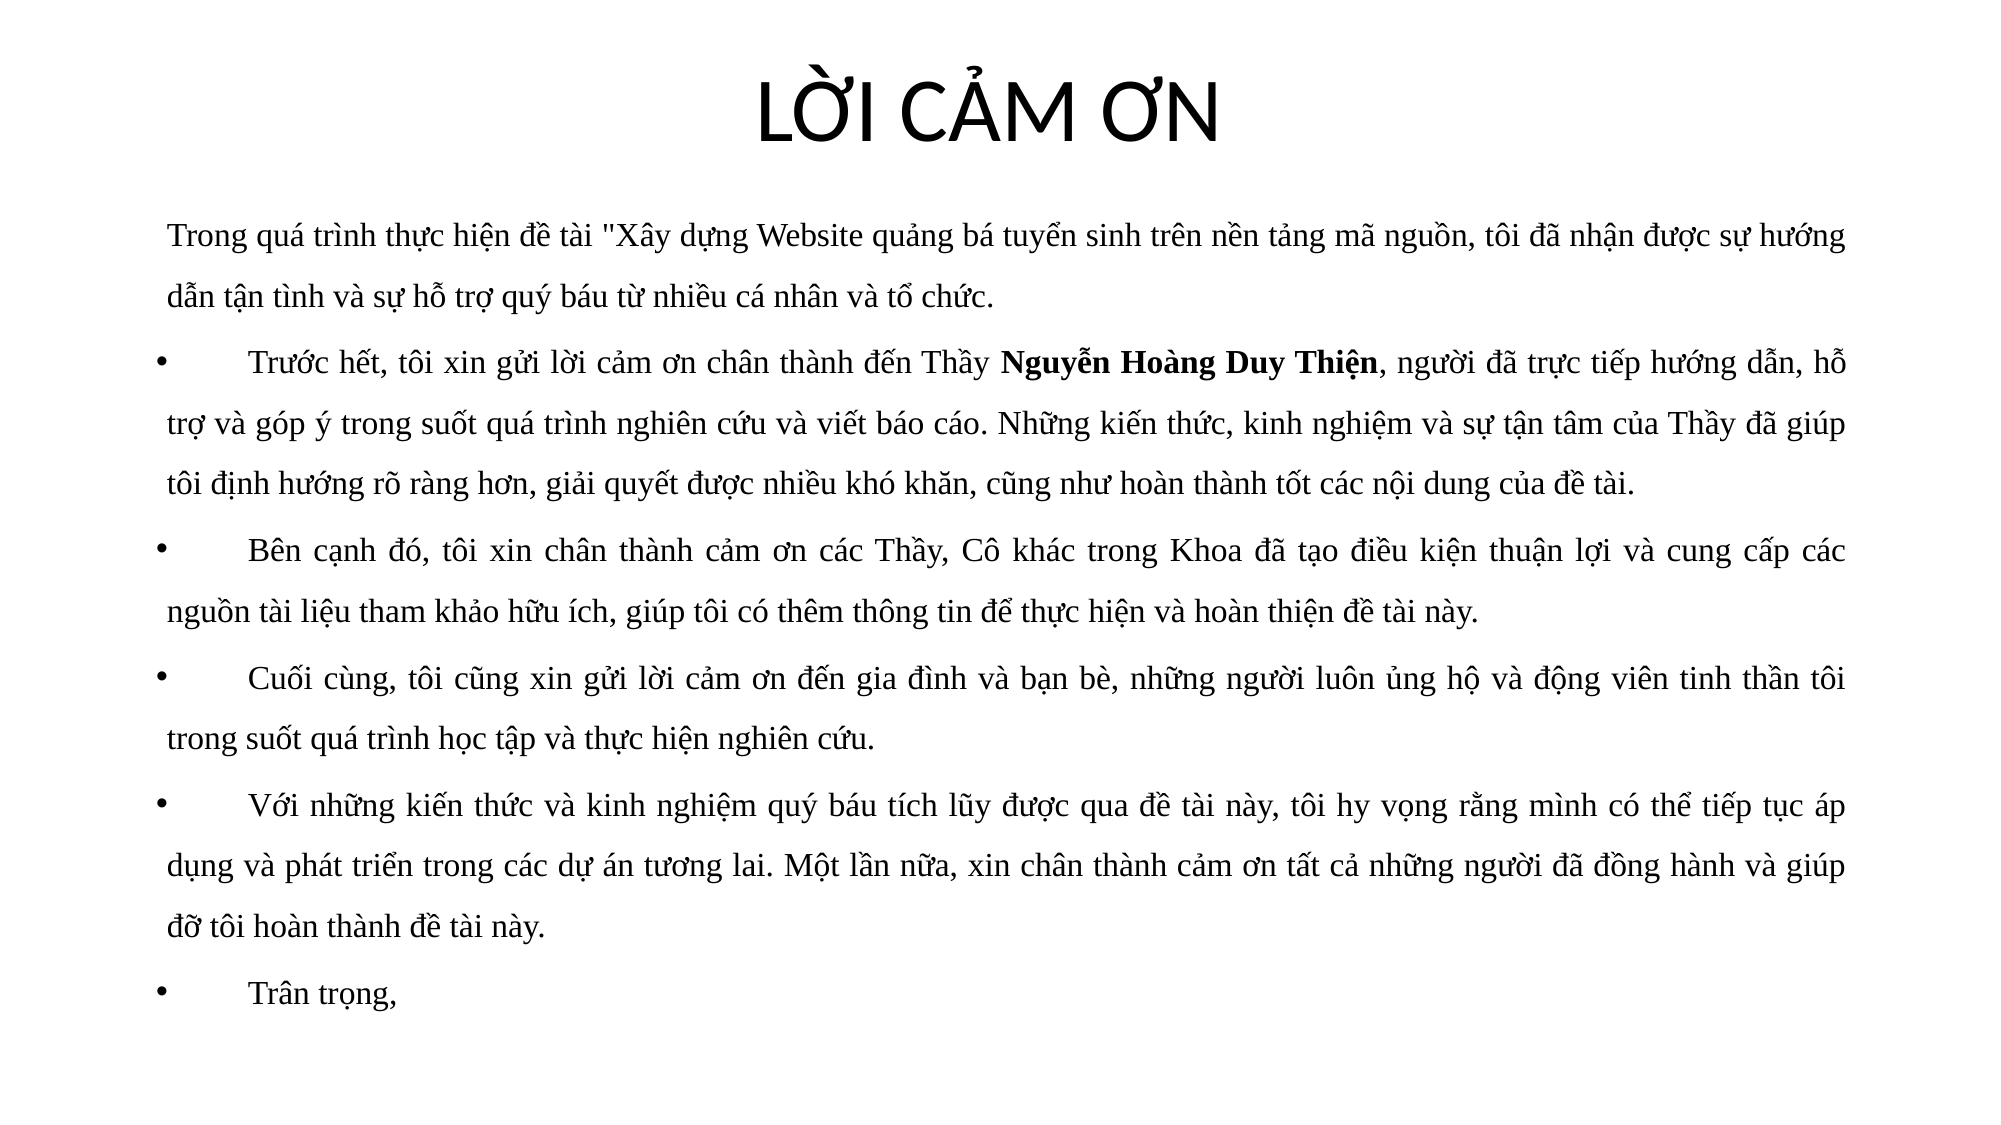

# LỜI CẢM ƠN
Trong quá trình thực hiện đề tài "Xây dựng Website quảng bá tuyển sinh trên nền tảng mã nguồn, tôi đã nhận được sự hướng dẫn tận tình và sự hỗ trợ quý báu từ nhiều cá nhân và tổ chức.
Trước hết, tôi xin gửi lời cảm ơn chân thành đến Thầy Nguyễn Hoàng Duy Thiện, người đã trực tiếp hướng dẫn, hỗ trợ và góp ý trong suốt quá trình nghiên cứu và viết báo cáo. Những kiến thức, kinh nghiệm và sự tận tâm của Thầy đã giúp tôi định hướng rõ ràng hơn, giải quyết được nhiều khó khăn, cũng như hoàn thành tốt các nội dung của đề tài.
Bên cạnh đó, tôi xin chân thành cảm ơn các Thầy, Cô khác trong Khoa đã tạo điều kiện thuận lợi và cung cấp các nguồn tài liệu tham khảo hữu ích, giúp tôi có thêm thông tin để thực hiện và hoàn thiện đề tài này.
Cuối cùng, tôi cũng xin gửi lời cảm ơn đến gia đình và bạn bè, những người luôn ủng hộ và động viên tinh thần tôi trong suốt quá trình học tập và thực hiện nghiên cứu.
Với những kiến thức và kinh nghiệm quý báu tích lũy được qua đề tài này, tôi hy vọng rằng mình có thể tiếp tục áp dụng và phát triển trong các dự án tương lai. Một lần nữa, xin chân thành cảm ơn tất cả những người đã đồng hành và giúp đỡ tôi hoàn thành đề tài này.
Trân trọng,